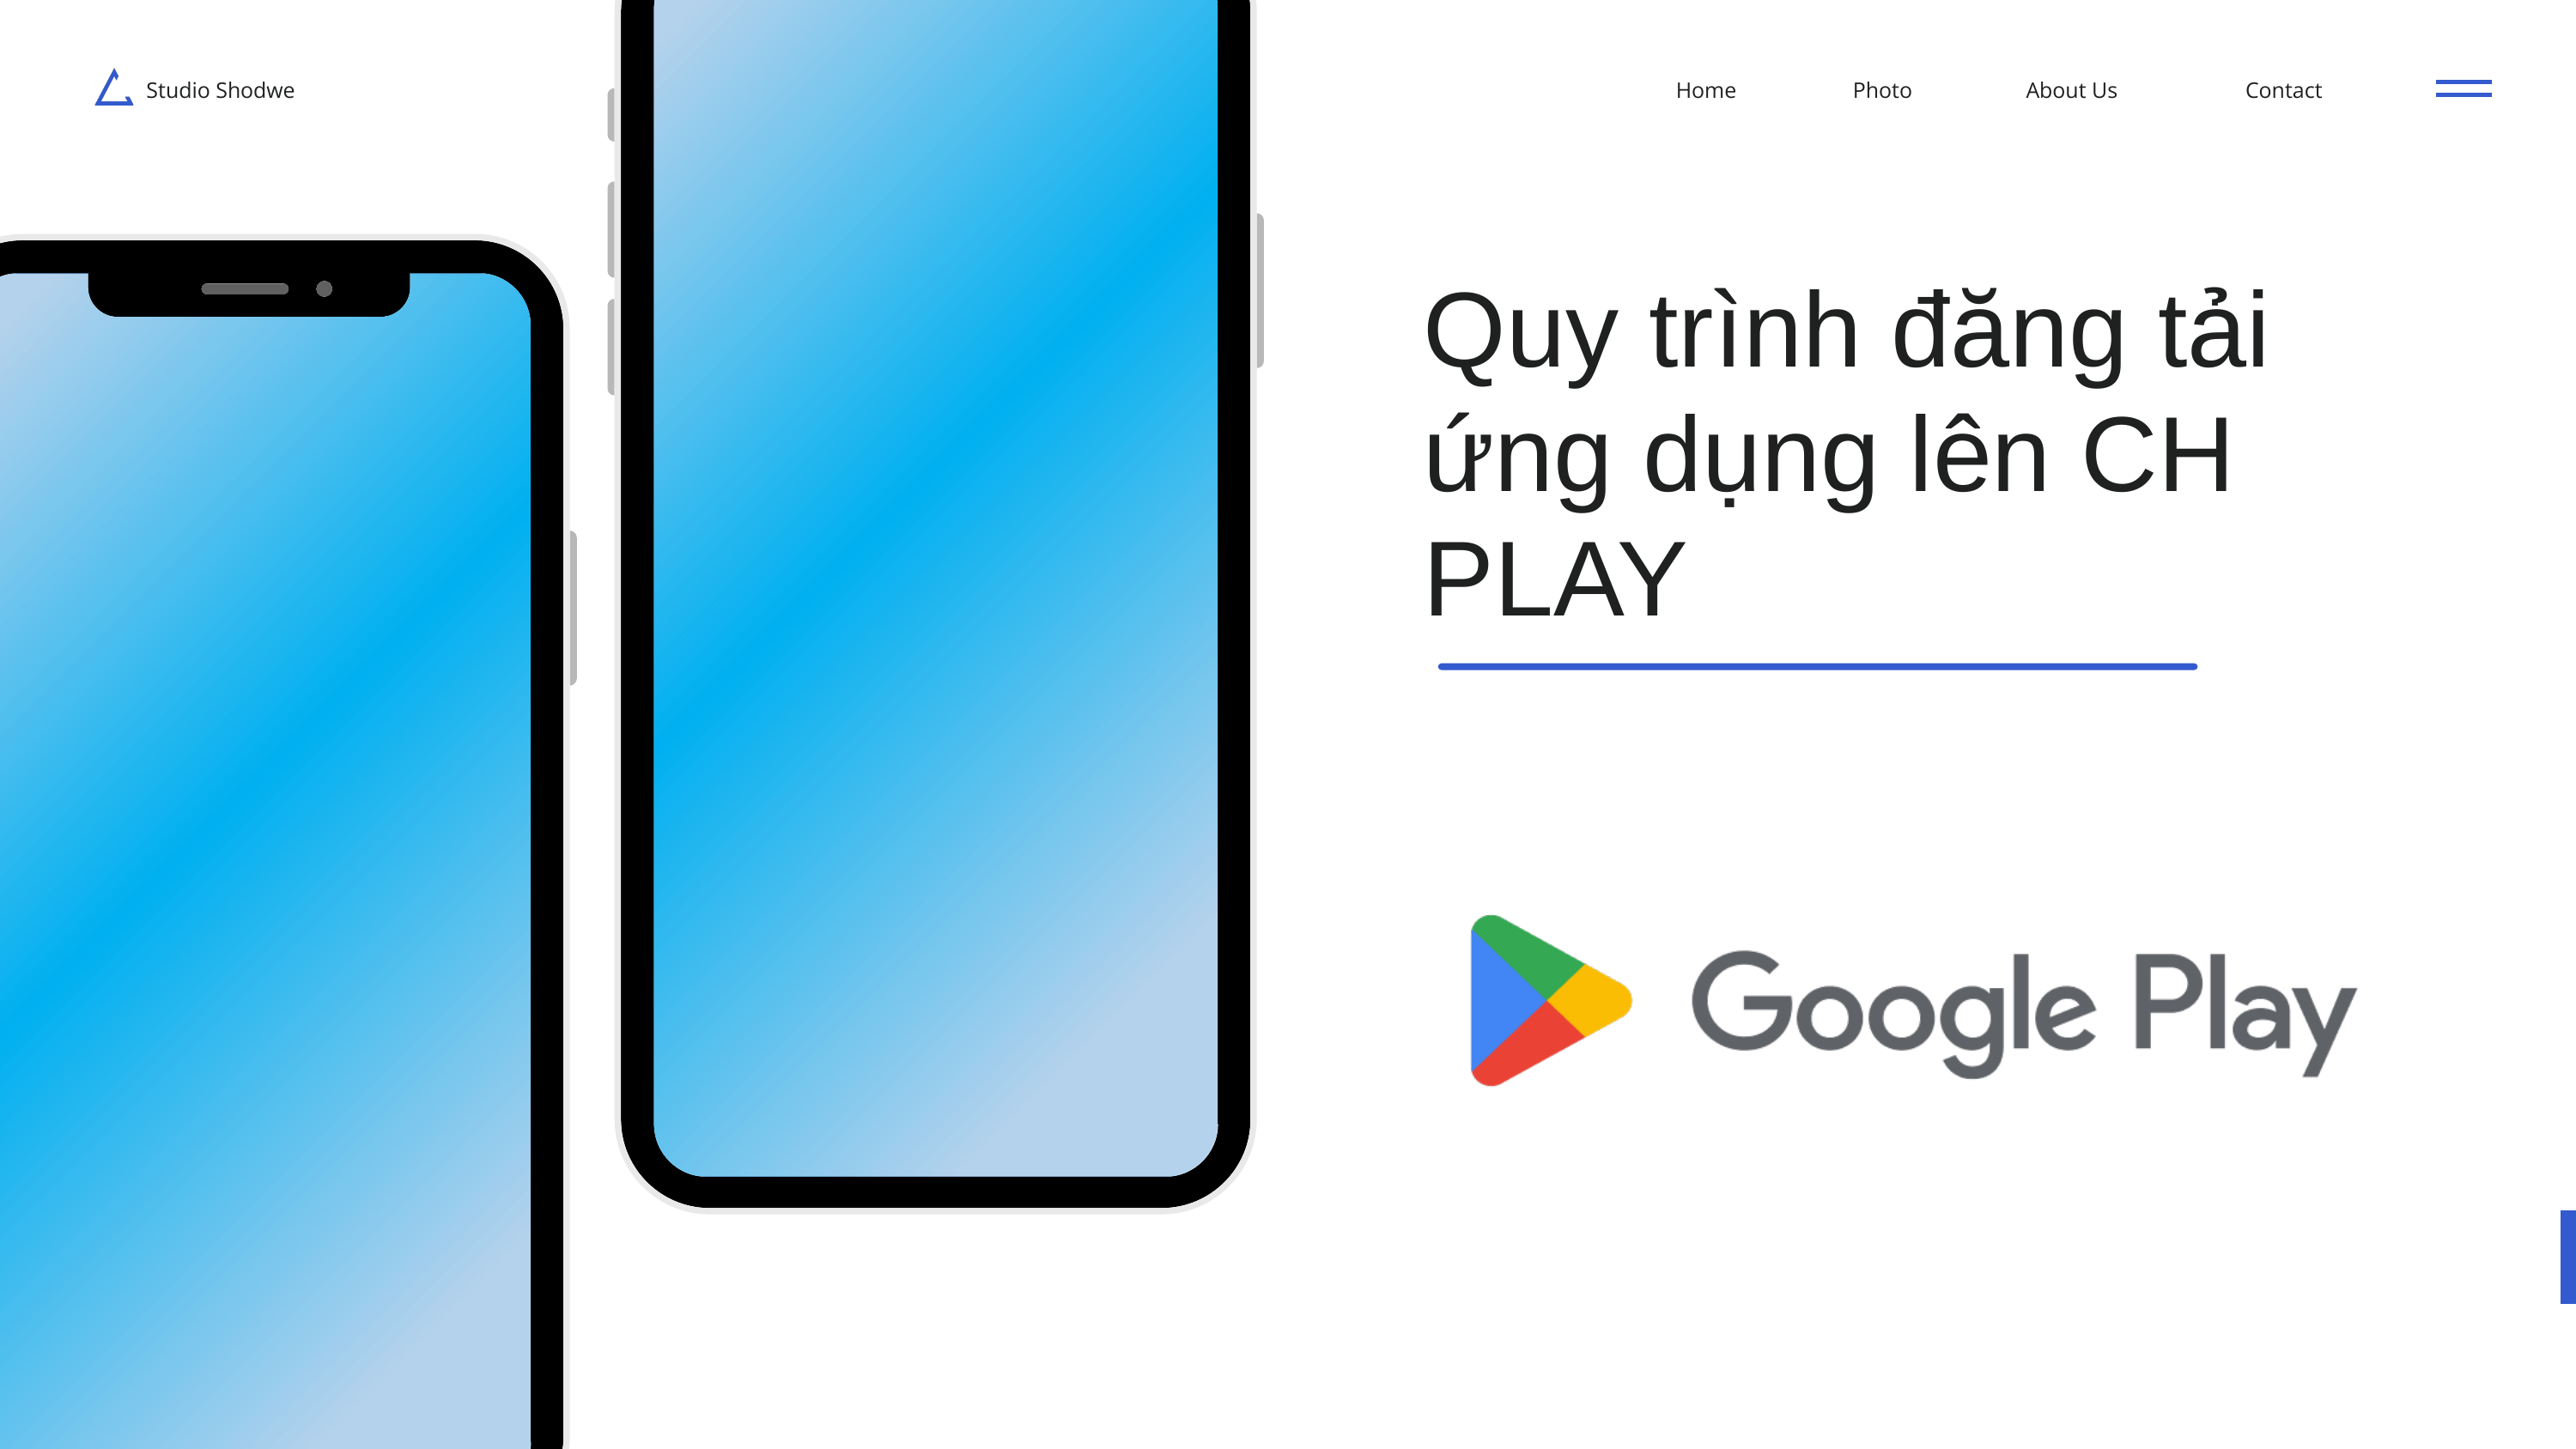

Studio Shodwe
Home
Photo
About Us
Contact

Quy trình đăng tải ứng dụng lên CH PLAY